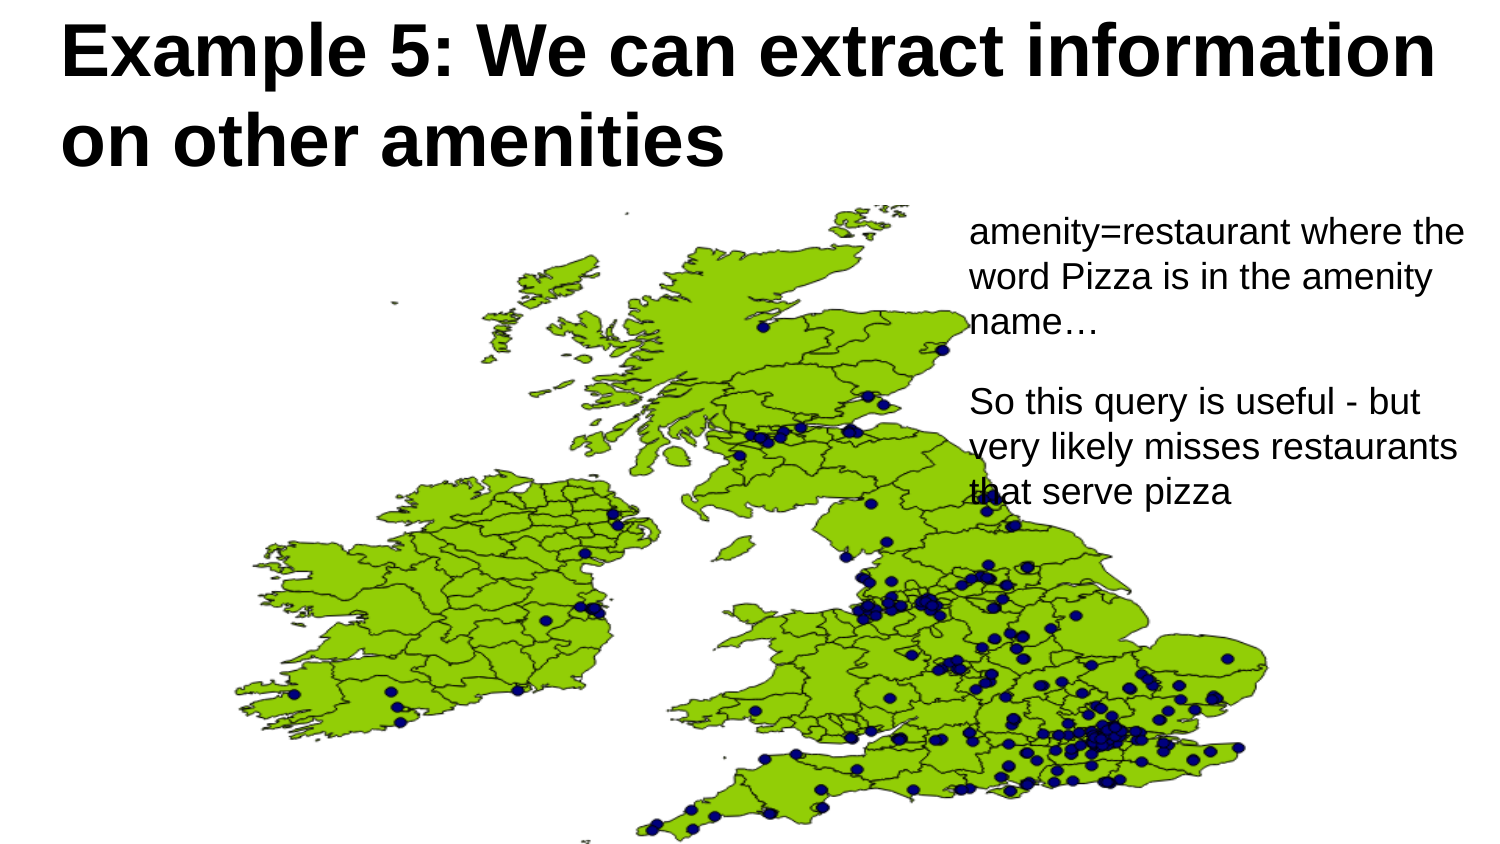

# Example 5: We can extract information on other amenities
amenity=restaurant where the word Pizza is in the amenity name…

So this query is useful - but very likely misses restaurants that serve pizza